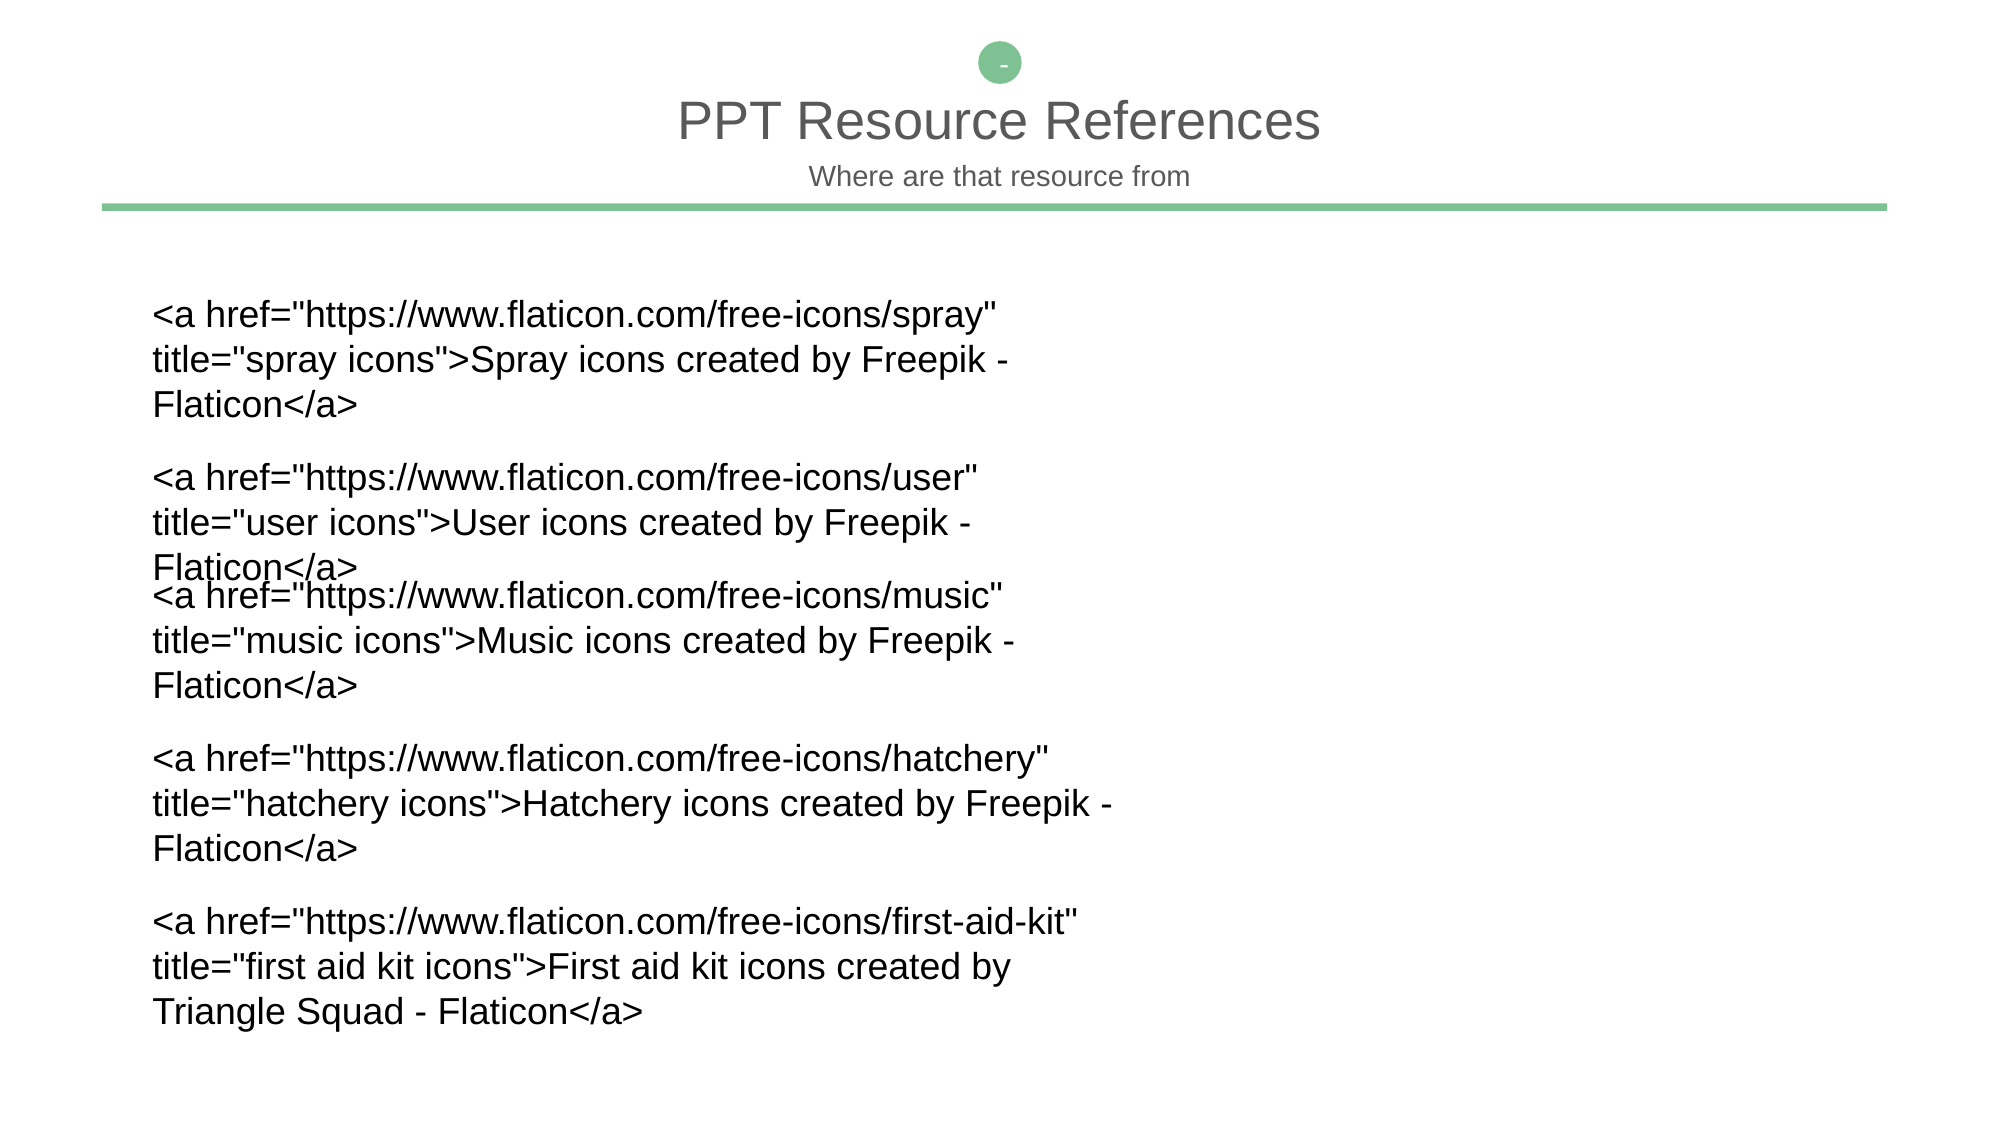

-
PPT Resource References
Where are that resource from

<a href="https://www.flaticon.com/free-icons/spray" title="spray icons">Spray icons created by Freepik - Flaticon</a>
<a href="https://www.flaticon.com/free-icons/user" title="user icons">User icons created by Freepik - Flaticon</a>
<a href="https://www.flaticon.com/free-icons/music" title="music icons">Music icons created by Freepik - Flaticon</a>
<a href="https://www.flaticon.com/free-icons/hatchery" title="hatchery icons">Hatchery icons created by Freepik - Flaticon</a>
<a href="https://www.flaticon.com/free-icons/first-aid-kit" title="first aid kit icons">First aid kit icons created by Triangle Squad - Flaticon</a>